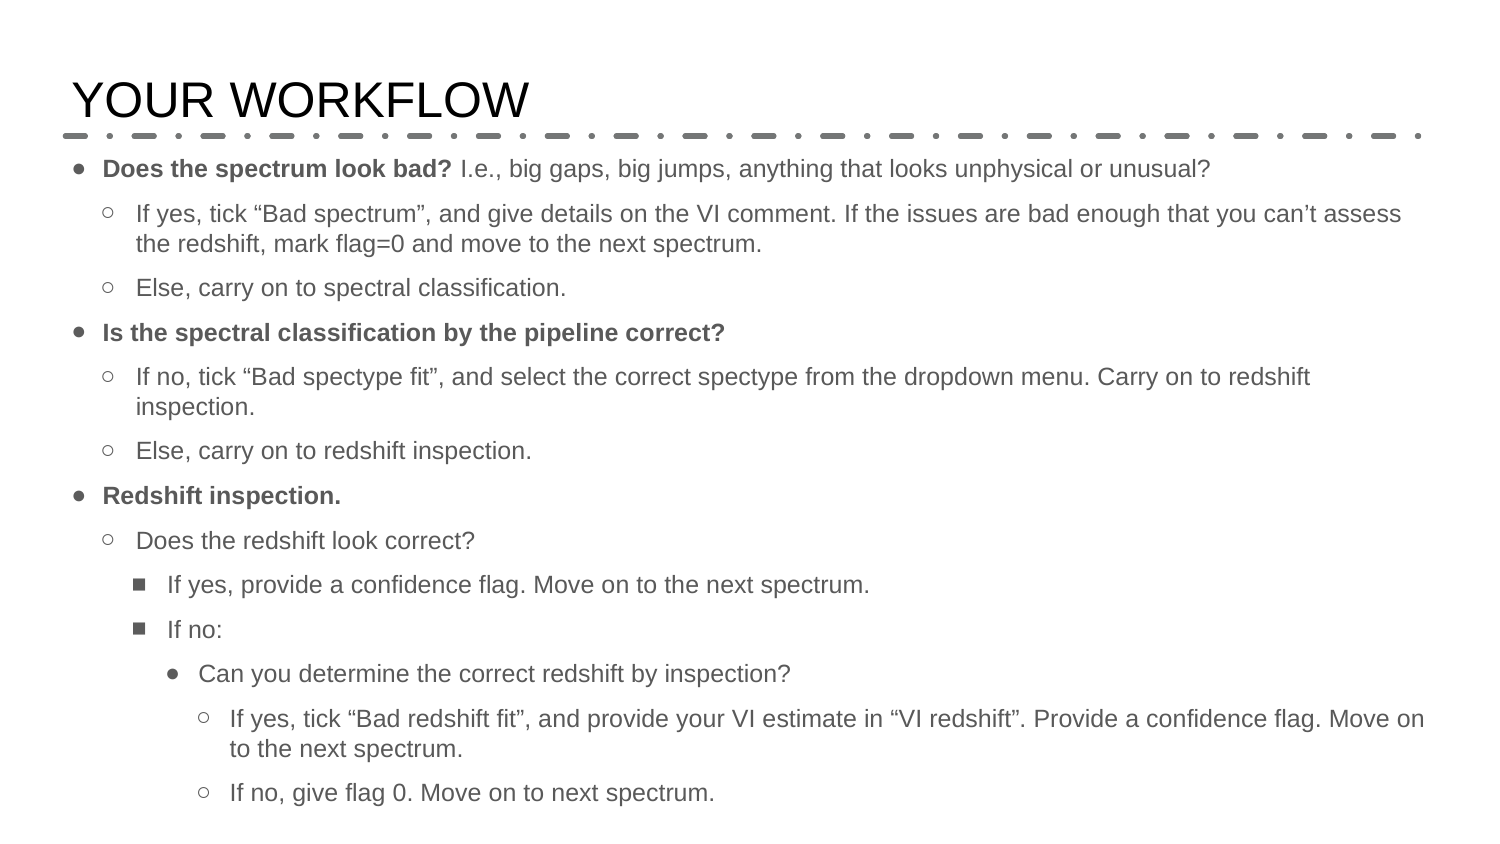

# YOUR WORKFLOW
Does the spectrum look bad? I.e., big gaps, big jumps, anything that looks unphysical or unusual?
If yes, tick “Bad spectrum”, and give details on the VI comment. If the issues are bad enough that you can’t assess the redshift, mark flag=0 and move to the next spectrum.
Else, carry on to spectral classification.
Is the spectral classification by the pipeline correct?
If no, tick “Bad spectype fit”, and select the correct spectype from the dropdown menu. Carry on to redshift inspection.
Else, carry on to redshift inspection.
Redshift inspection.
Does the redshift look correct?
If yes, provide a confidence flag. Move on to the next spectrum.
If no:
Can you determine the correct redshift by inspection?
If yes, tick “Bad redshift fit”, and provide your VI estimate in “VI redshift”. Provide a confidence flag. Move on to the next spectrum.
If no, give flag 0. Move on to next spectrum.